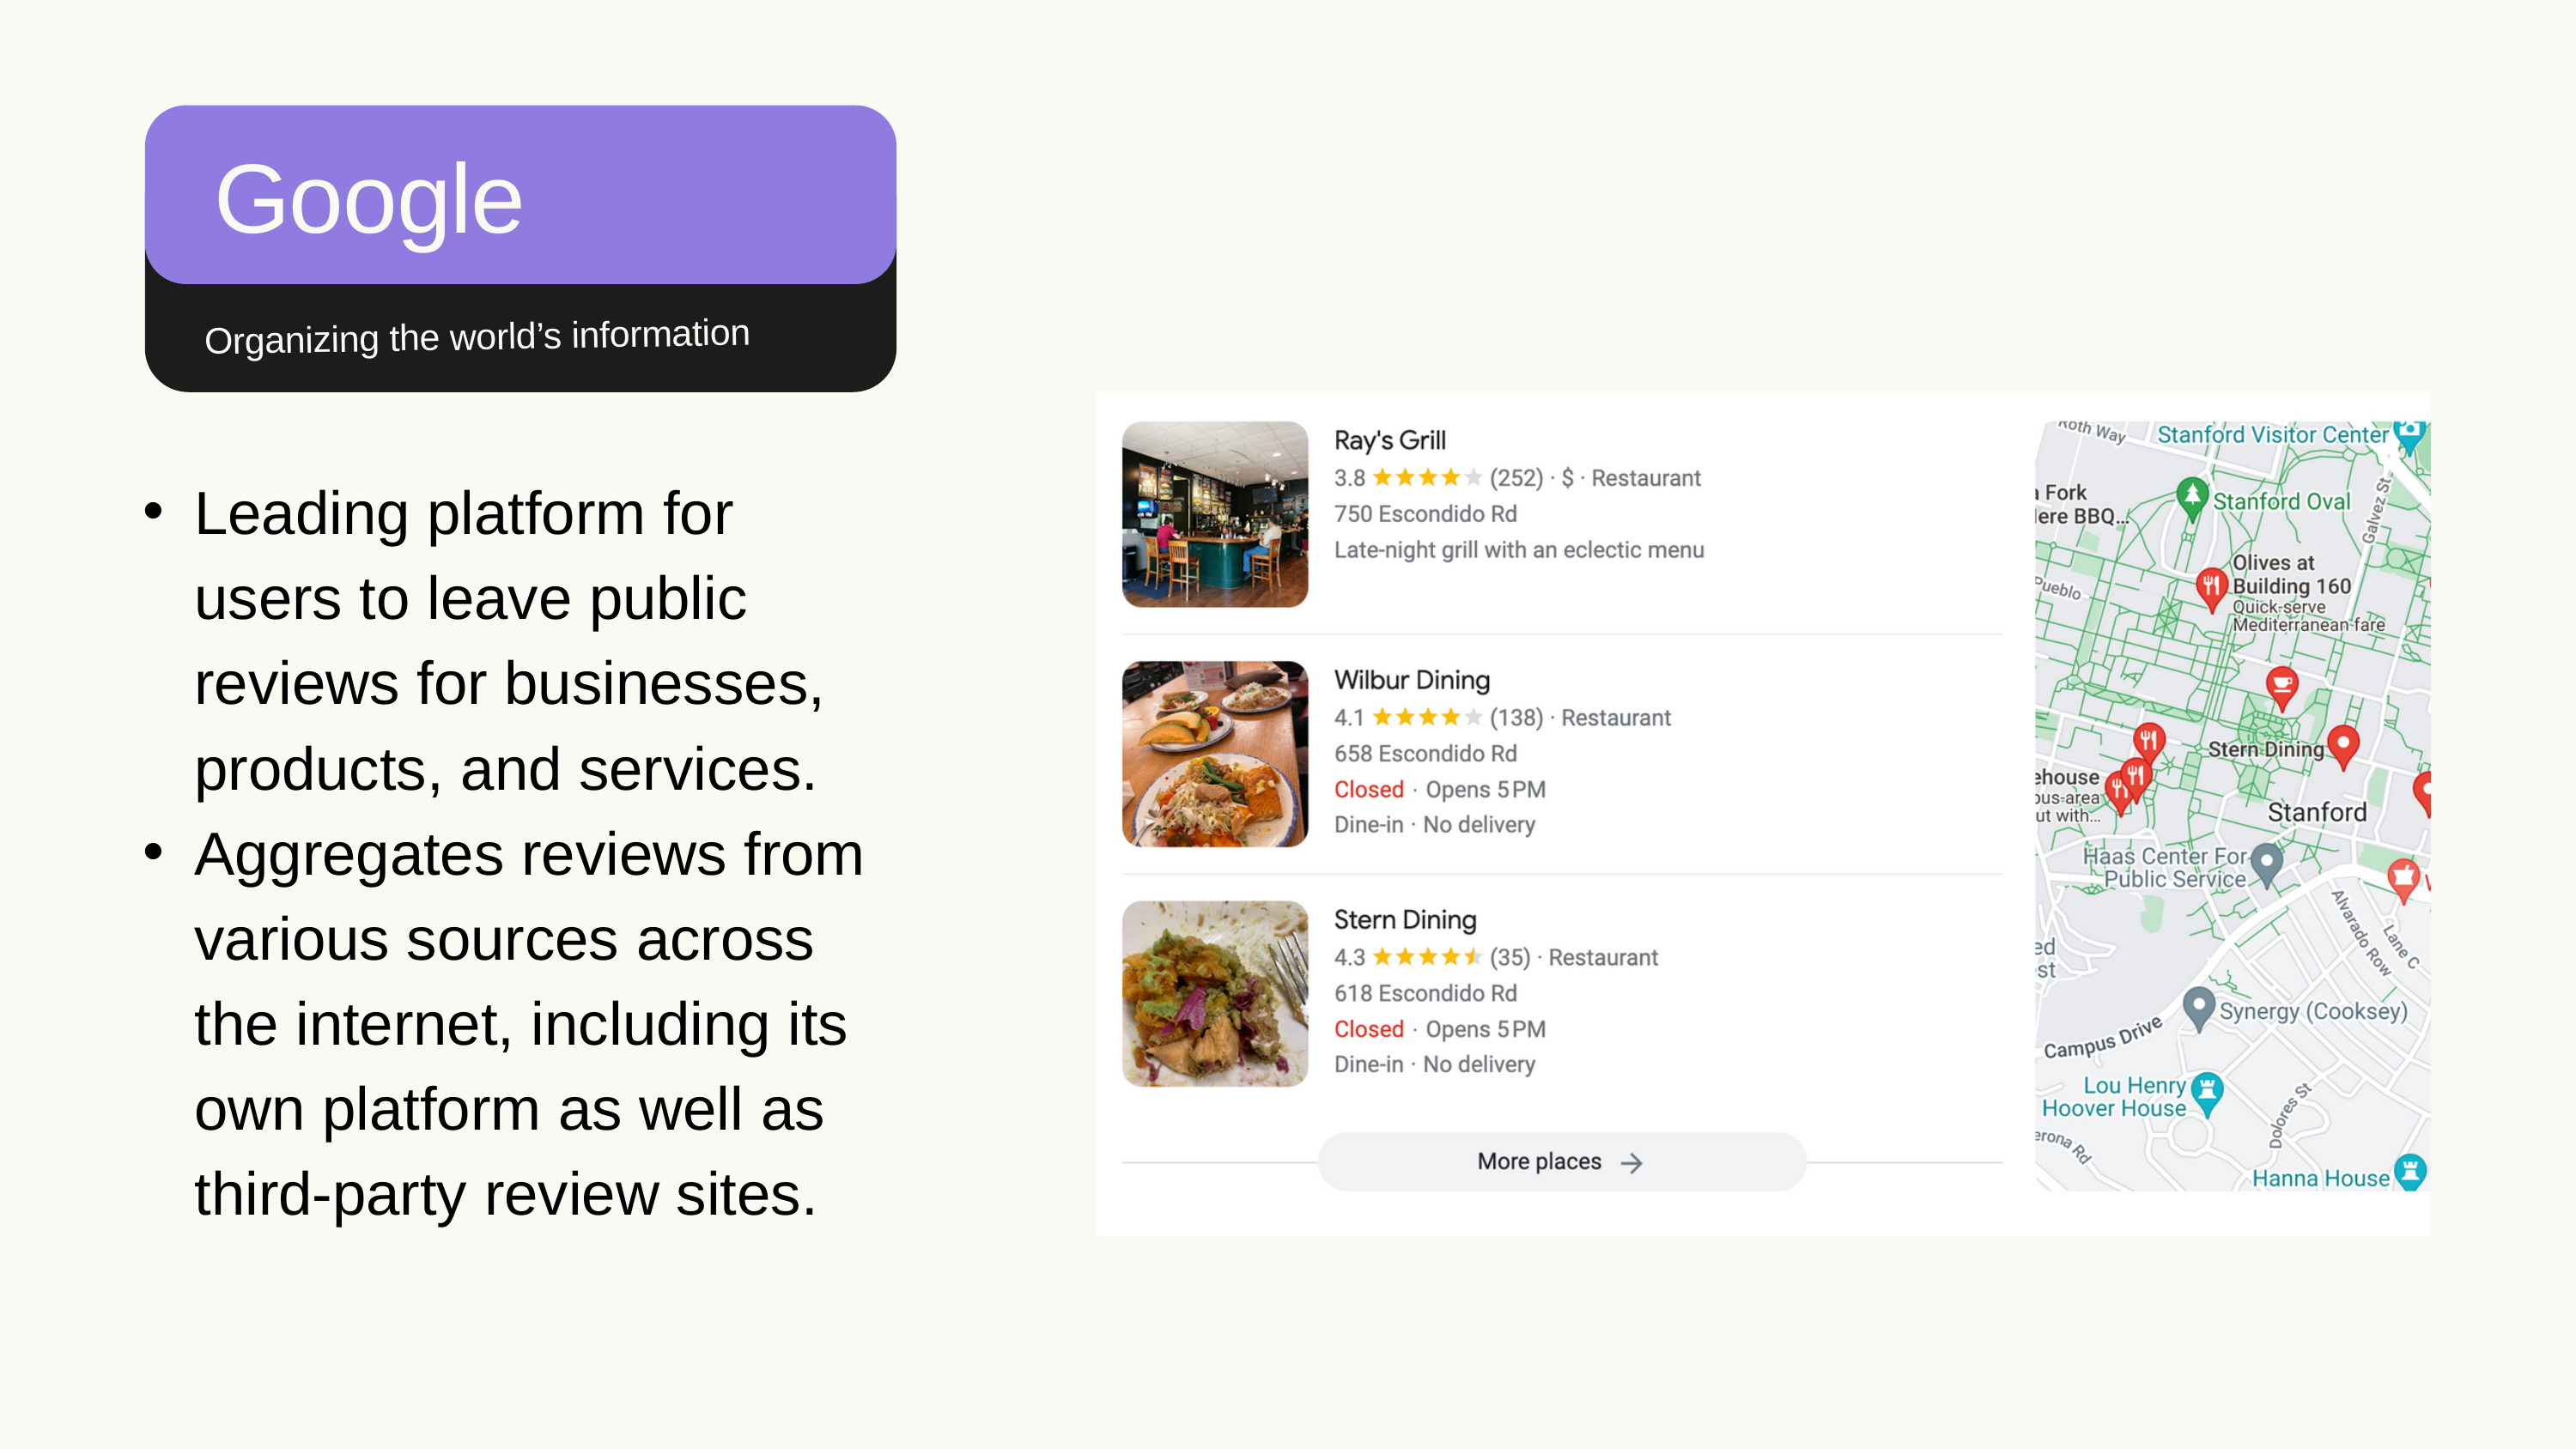

Google

Organizing the world’s information

Leading platform for users to leave public reviews for businesses, products, and services.
Aggregates reviews from various sources across the internet, including its own platform as well as third-party review sites.